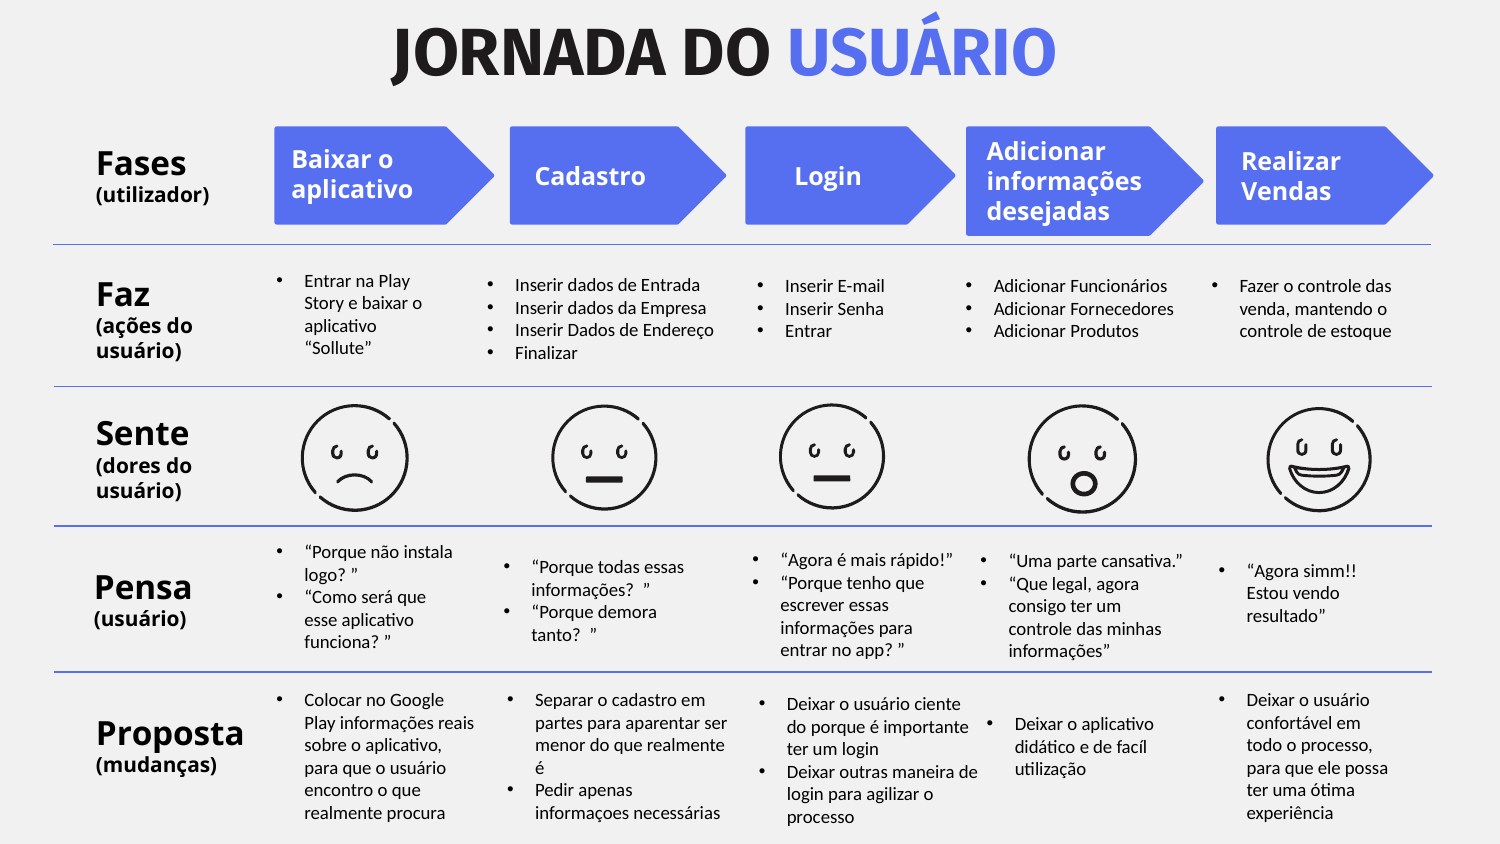

# JORNADA DO USUÁRIO
Adicionar informações desejadas

Fases (utilizador)
Baixar o aplicativo
Realizar Vendas
Cadastro
Login
Entrar na Play Story e baixar o aplicativo “Sollute”
Faz
(ações do usuário)
Inserir dados de Entrada
Inserir dados da Empresa
Inserir Dados de Endereço
Finalizar
Fazer o controle das venda, mantendo o controle de estoque
Inserir E-mail
Inserir Senha
Entrar
Adicionar Funcionários
Adicionar Fornecedores
Adicionar Produtos

Sente
(dores do usuário)

“Porque não instala logo? ”
“Como será que esse aplicativo funciona? ”
“Agora é mais rápido!”
“Porque tenho que escrever essas informações para entrar no app? ”
“Uma parte cansativa.”
“Que legal, agora consigo ter um controle das minhas informações”
“Porque todas essas informações?  ”
“Porque demora tanto?  ”
“Agora simm!!
Estou vendo resultado”

Pensa
(usuário)
Colocar no Google Play informações reais sobre o aplicativo, para que o usuário encontro o que realmente procura
Separar o cadastro em partes para aparentar ser menor do que realmente é
Pedir apenas informaçoes necessárias
Deixar o usuário confortável em todo o processo, para que ele possa ter uma ótima experiência
Deixar o usuário ciente do porque é importante ter um login
Deixar outras maneira de login para agilizar o processo
Proposta
(mudanças)
Deixar o aplicativo didático e de facíl utilização